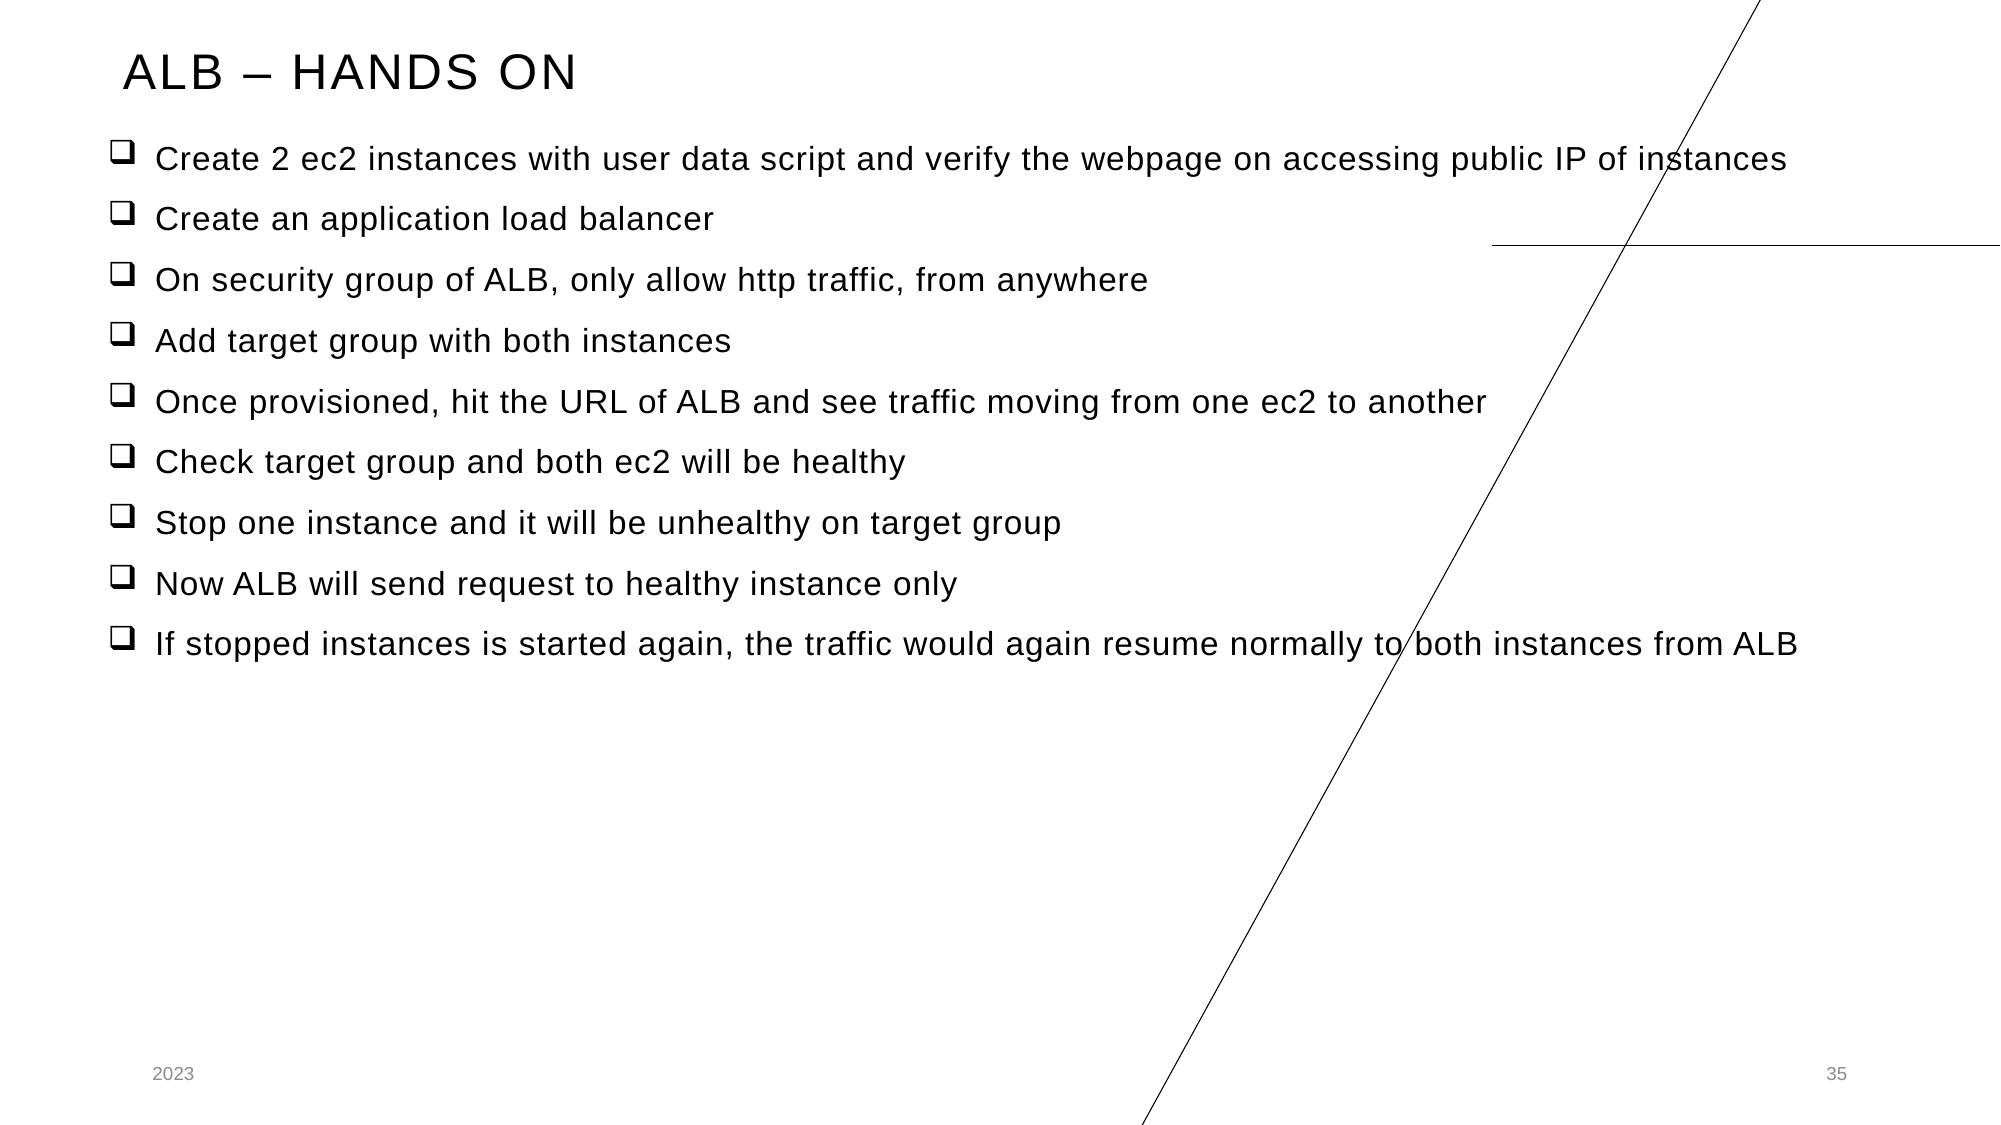

# ALB – Hands on
Create 2 ec2 instances with user data script and verify the webpage on accessing public IP of instances
Create an application load balancer
On security group of ALB, only allow http traffic, from anywhere
Add target group with both instances
Once provisioned, hit the URL of ALB and see traffic moving from one ec2 to another
Check target group and both ec2 will be healthy
Stop one instance and it will be unhealthy on target group
Now ALB will send request to healthy instance only
If stopped instances is started again, the traffic would again resume normally to both instances from ALB

2023
35